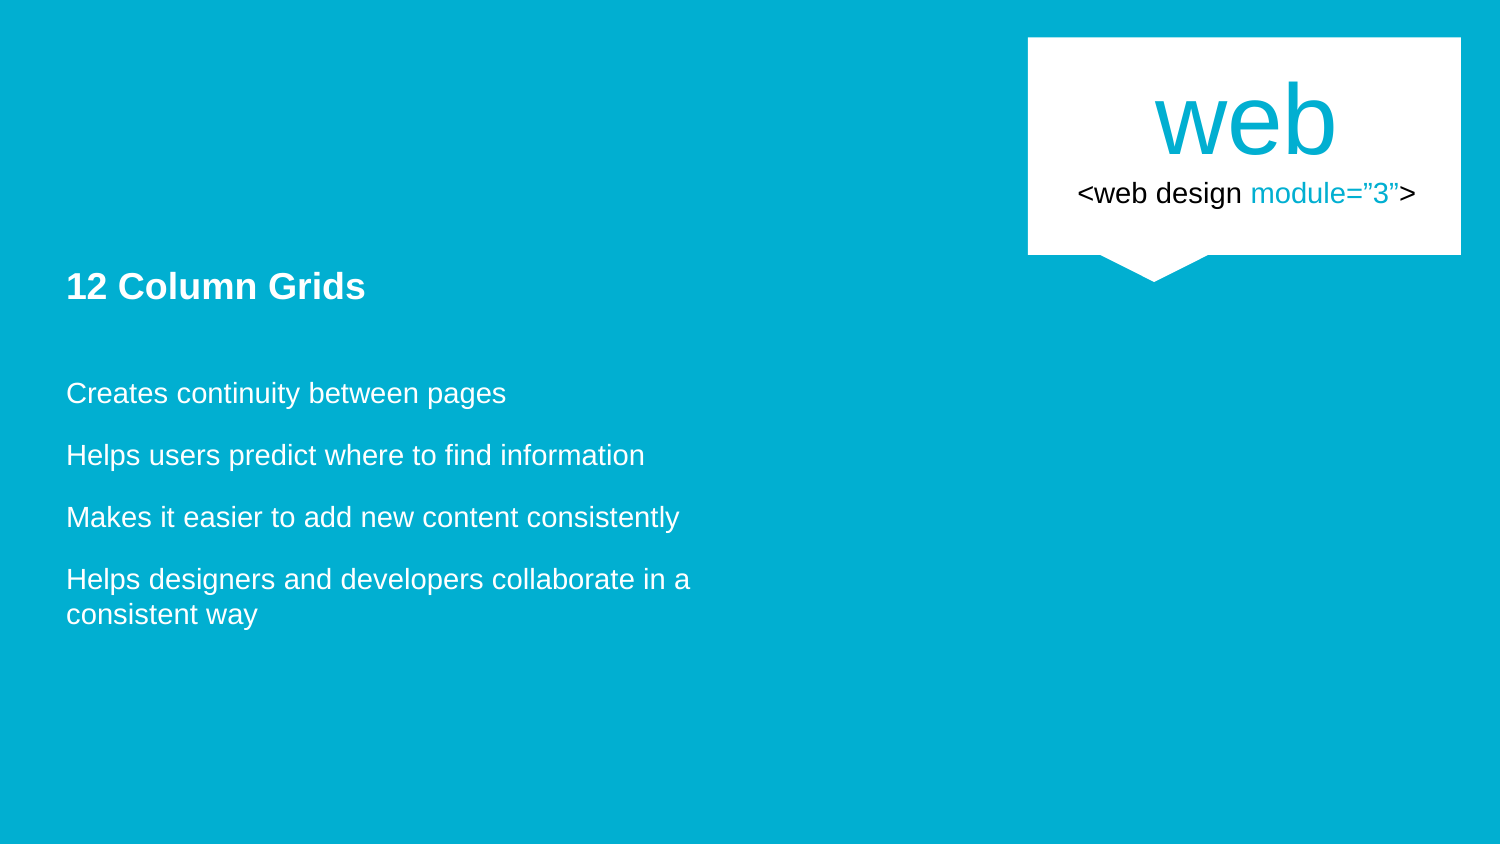

web
<web design module=”3”>
12 Column Grids
Creates continuity between pages
Helps users predict where to find information
Makes it easier to add new content consistently
Helps designers and developers collaborate in a consistent way